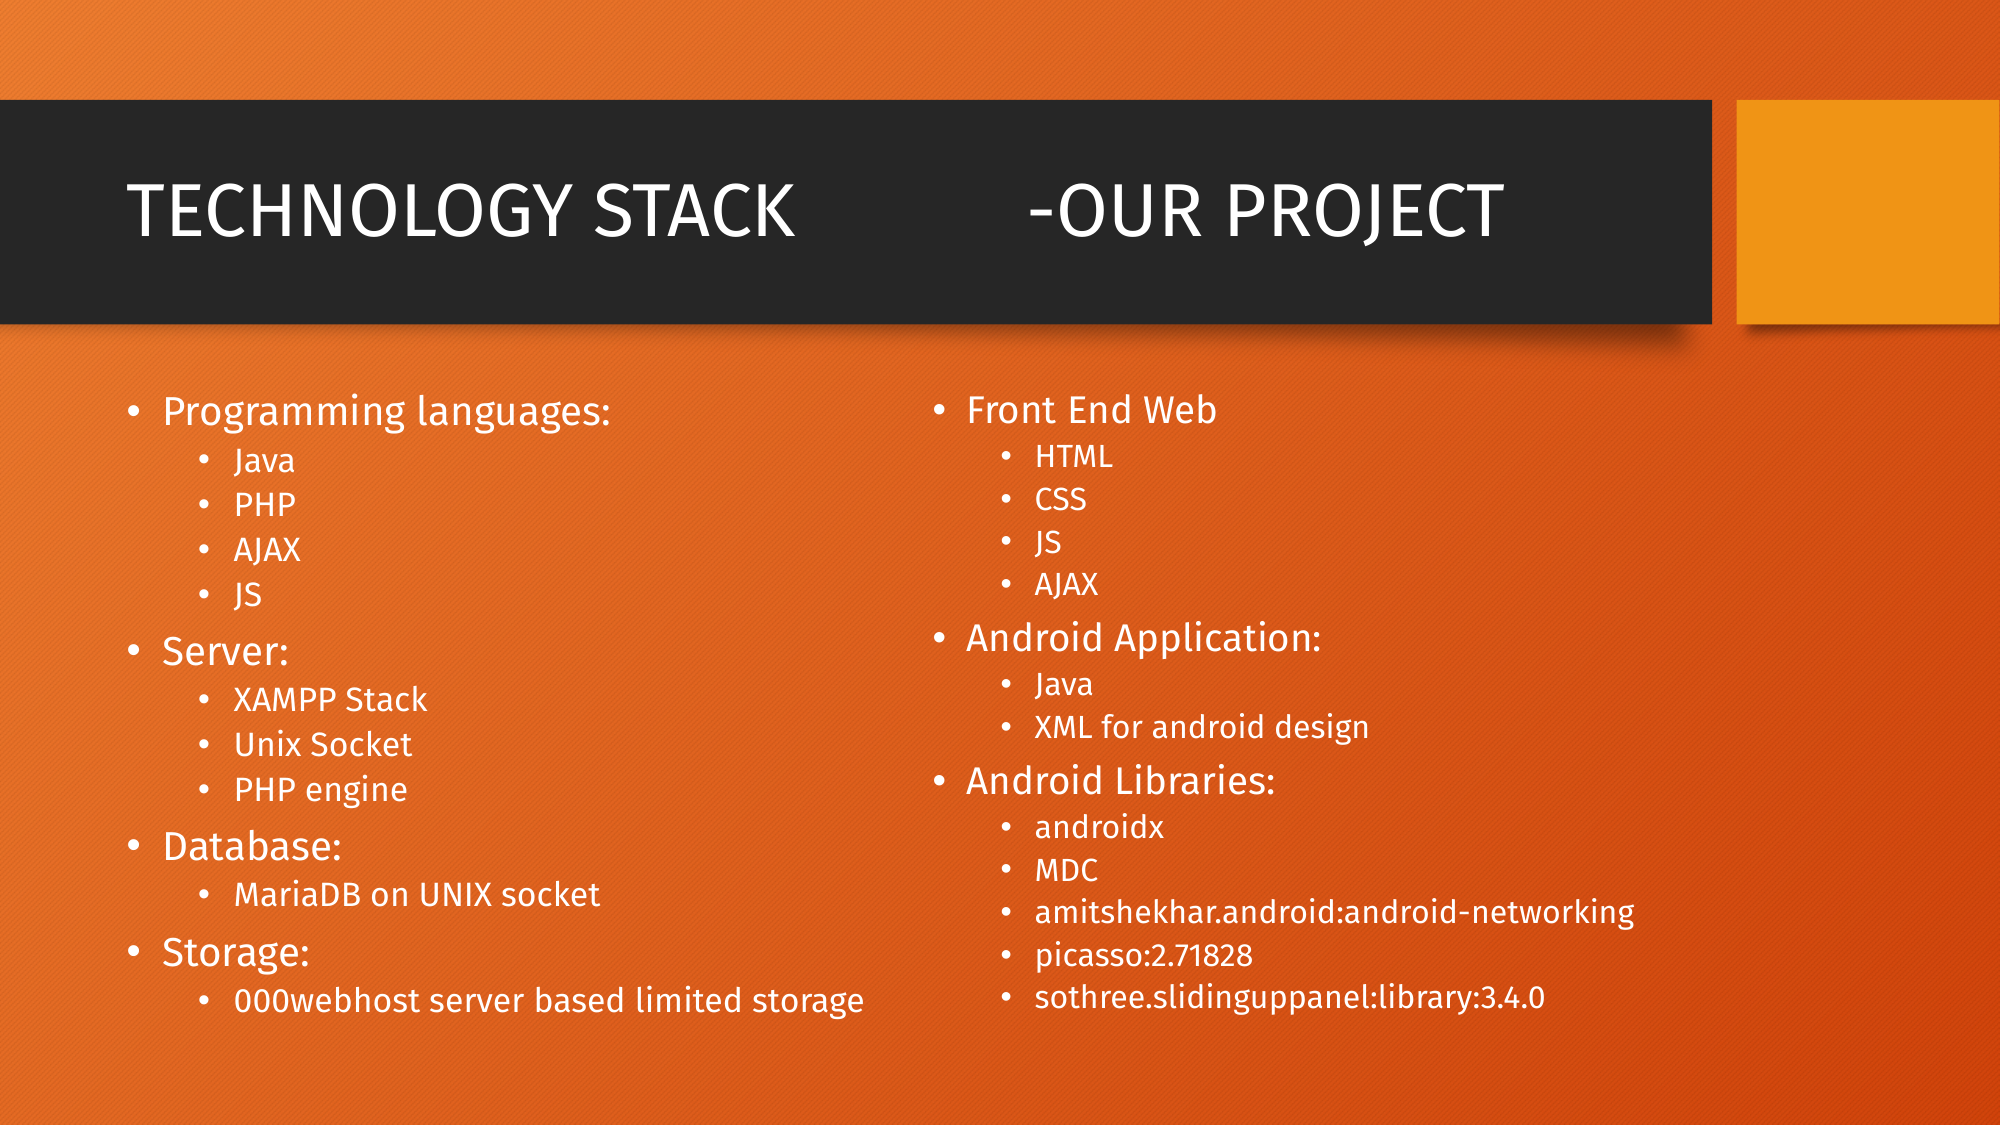

# TECHNOLOGY STACK		-OUR PROJECT
Programming languages:
Java
PHP
AJAX
JS
Server:
XAMPP Stack
Unix Socket
PHP engine
Database:
MariaDB on UNIX socket
Storage:
000webhost server based limited storage
Front End Web
HTML
CSS
JS
AJAX
Android Application:
Java
XML for android design
Android Libraries:
androidx
MDC
amitshekhar.android:android-networking
picasso:2.71828
sothree.slidinguppanel:library:3.4.0